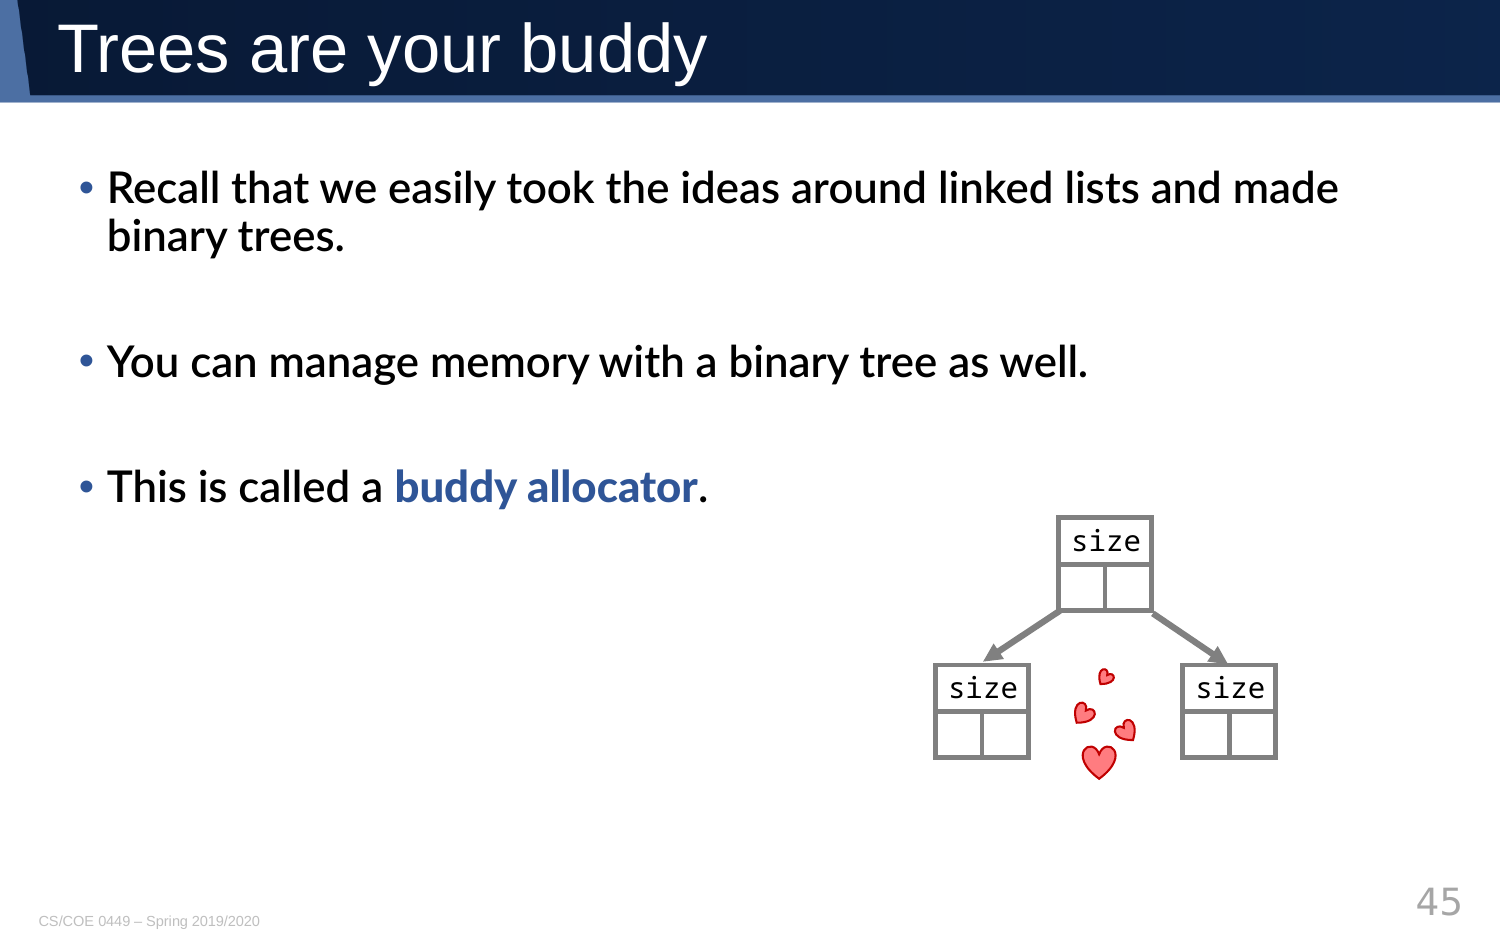

# Trees are your buddy
Recall that we easily took the ideas around linked lists and made binary trees.

You can manage memory with a binary tree as well.

This is called a buddy allocator.
size

size

size

45
CS/COE 0449 – Spring 2019/2020